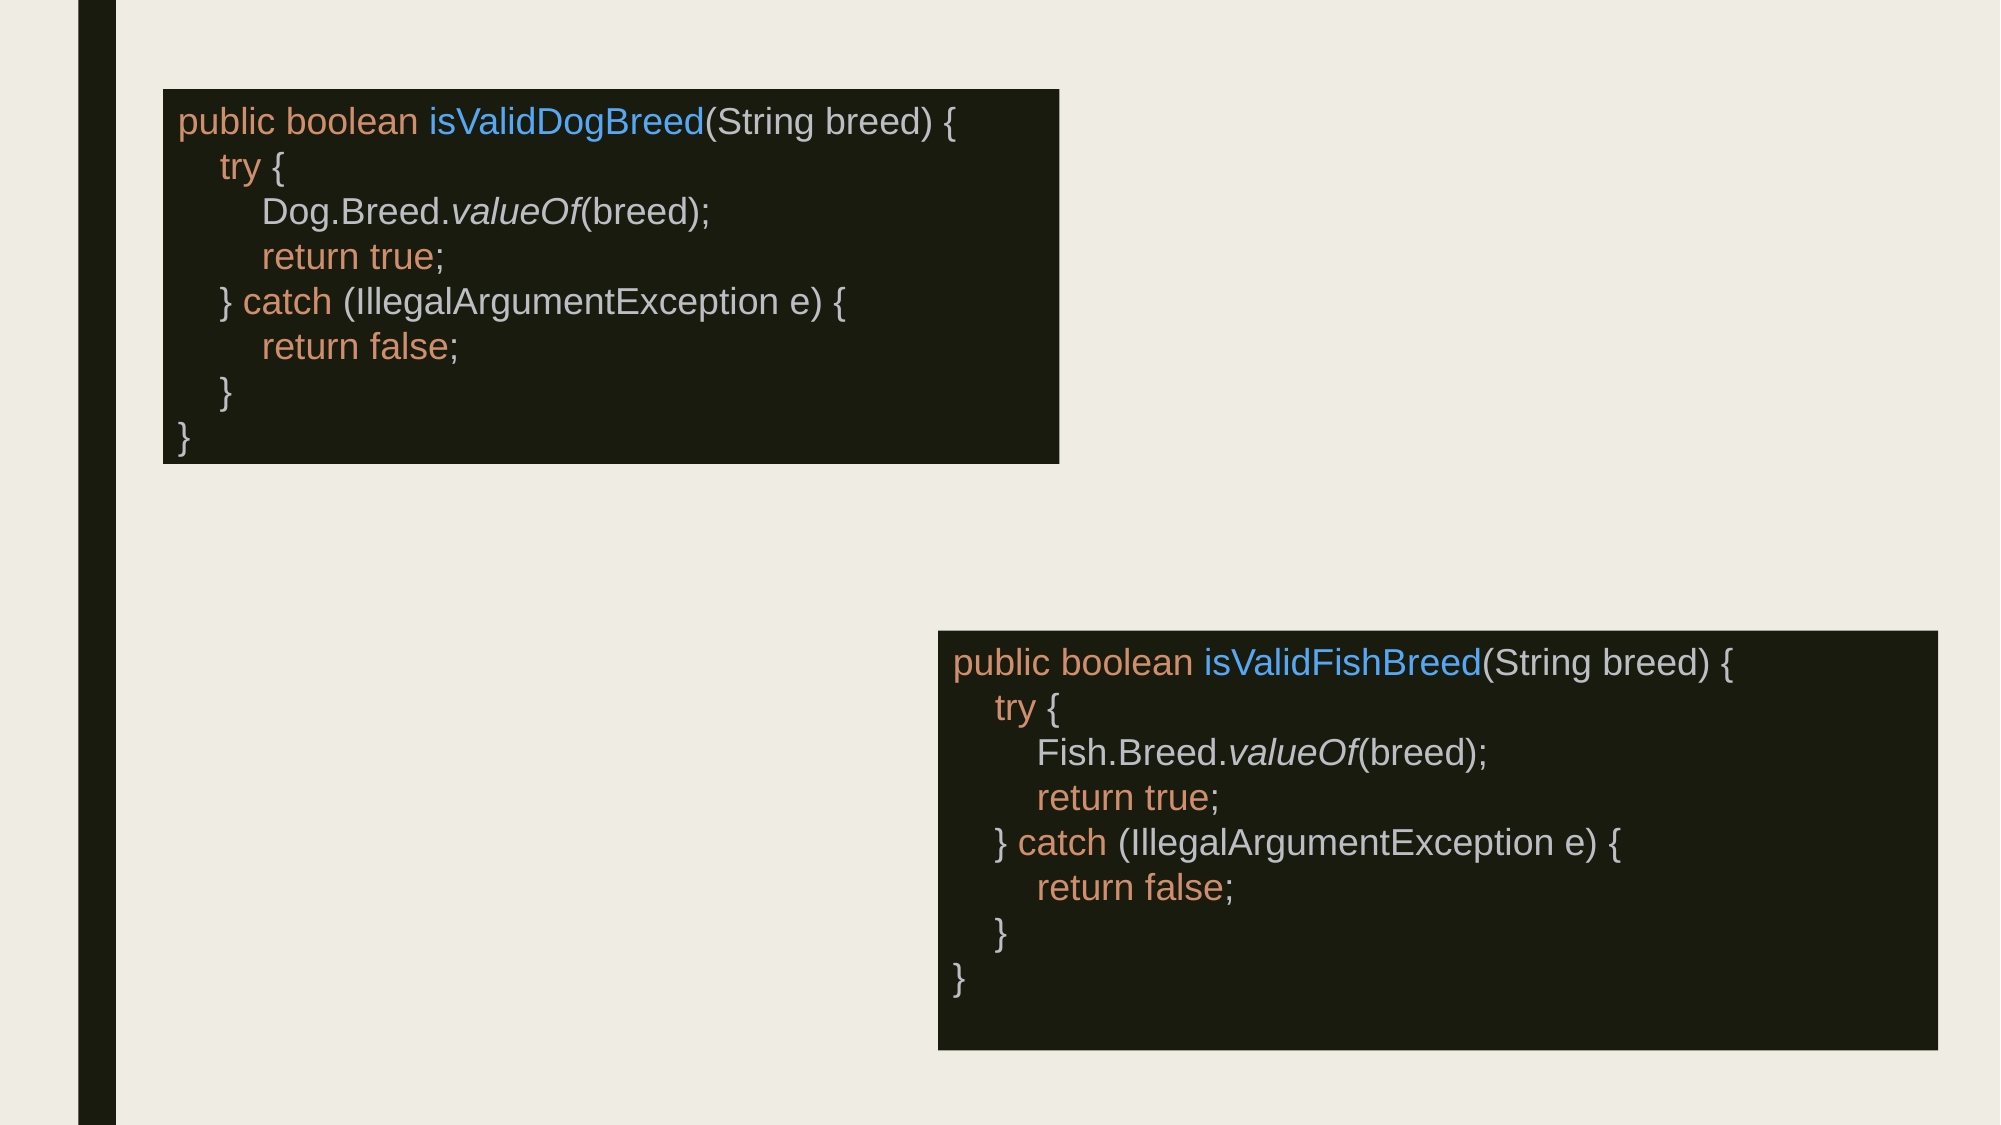

public boolean isValidDogBreed(String breed) {
    try {
        Dog.Breed.valueOf(breed);
        return true;
    } catch (IllegalArgumentException e) {
        return false;
    }
}
public boolean isValidFishBreed(String breed) {
    try {
        Fish.Breed.valueOf(breed);
        return true;
    } catch (IllegalArgumentException e) {
        return false;
    }
}